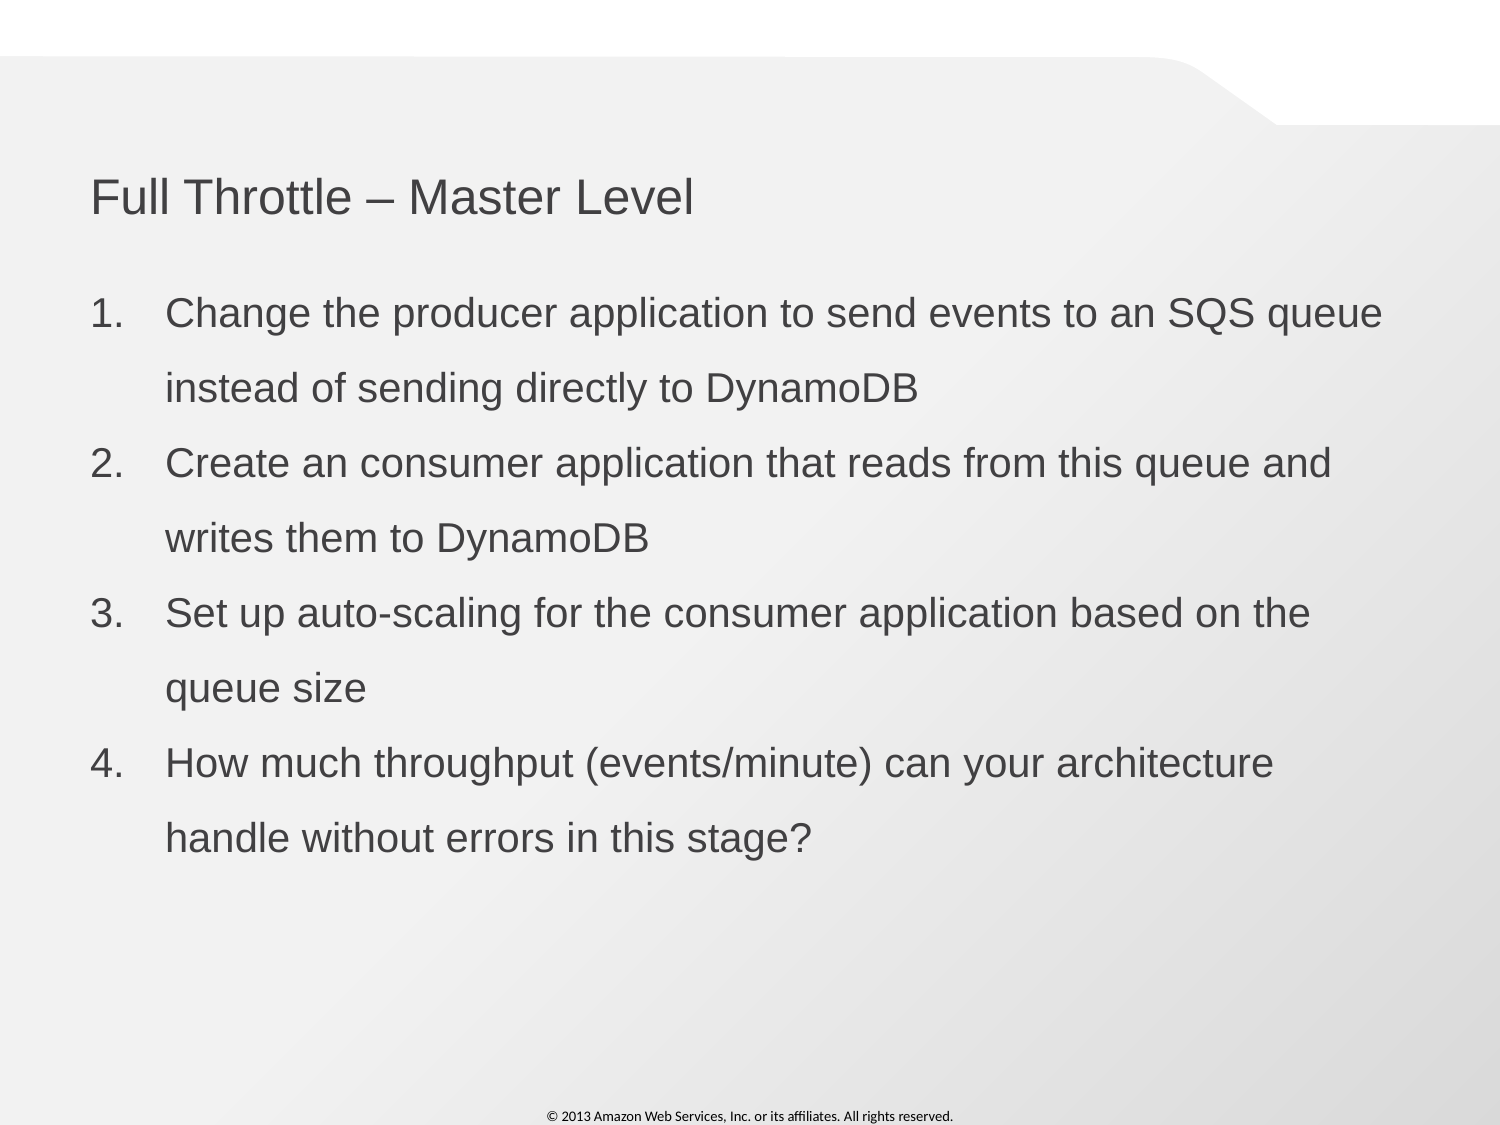

# Full Throttle – Master Level
Change the producer application to send events to an SQS queue instead of sending directly to DynamoDB
Create an consumer application that reads from this queue and writes them to DynamoDB
Set up auto-scaling for the consumer application based on the queue size
How much throughput (events/minute) can your architecture handle without errors in this stage?